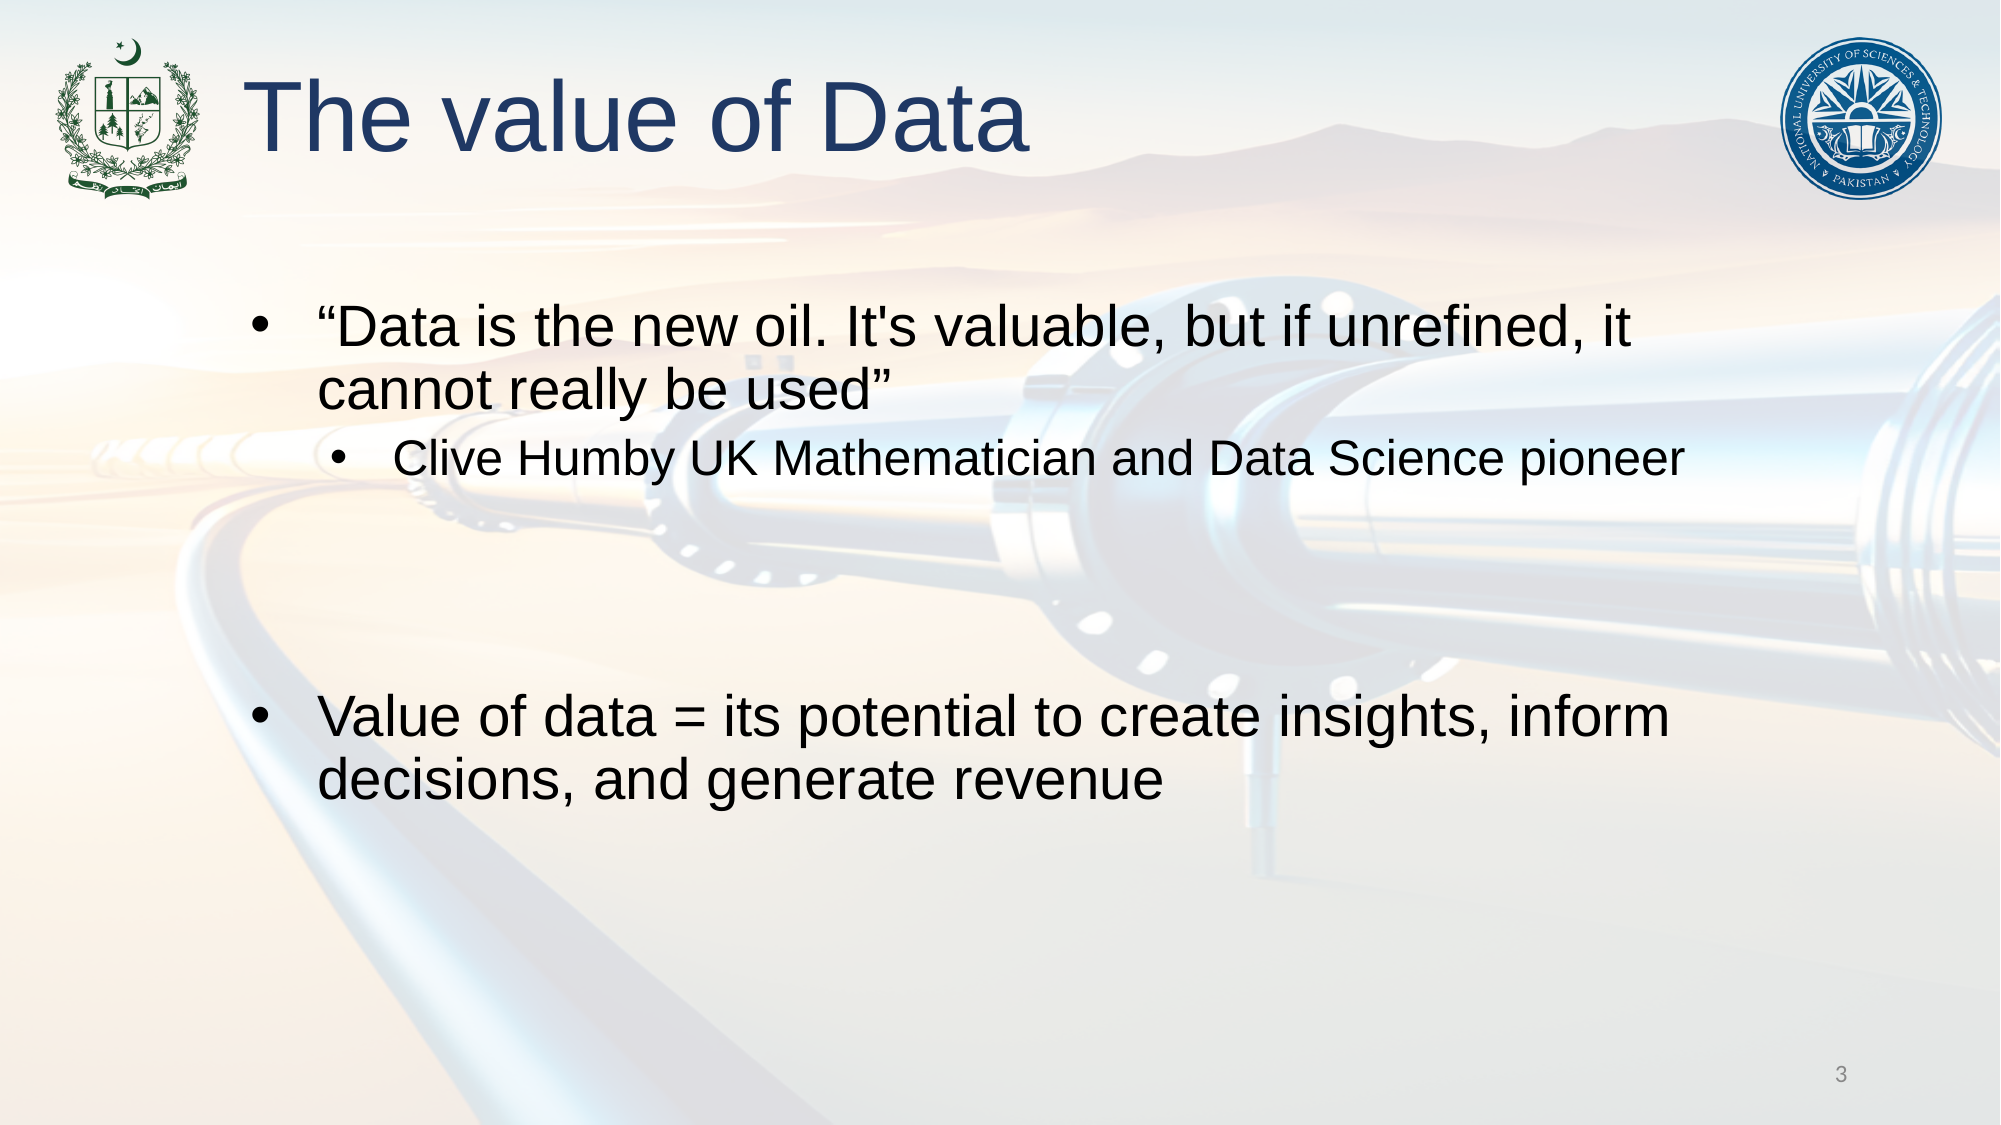

# The value of Data
“Data is the new oil. It's valuable, but if unrefined, it cannot really be used”
Clive Humby UK Mathematician and Data Science pioneer

Value of data = its potential to create insights, inform decisions, and generate revenue
3